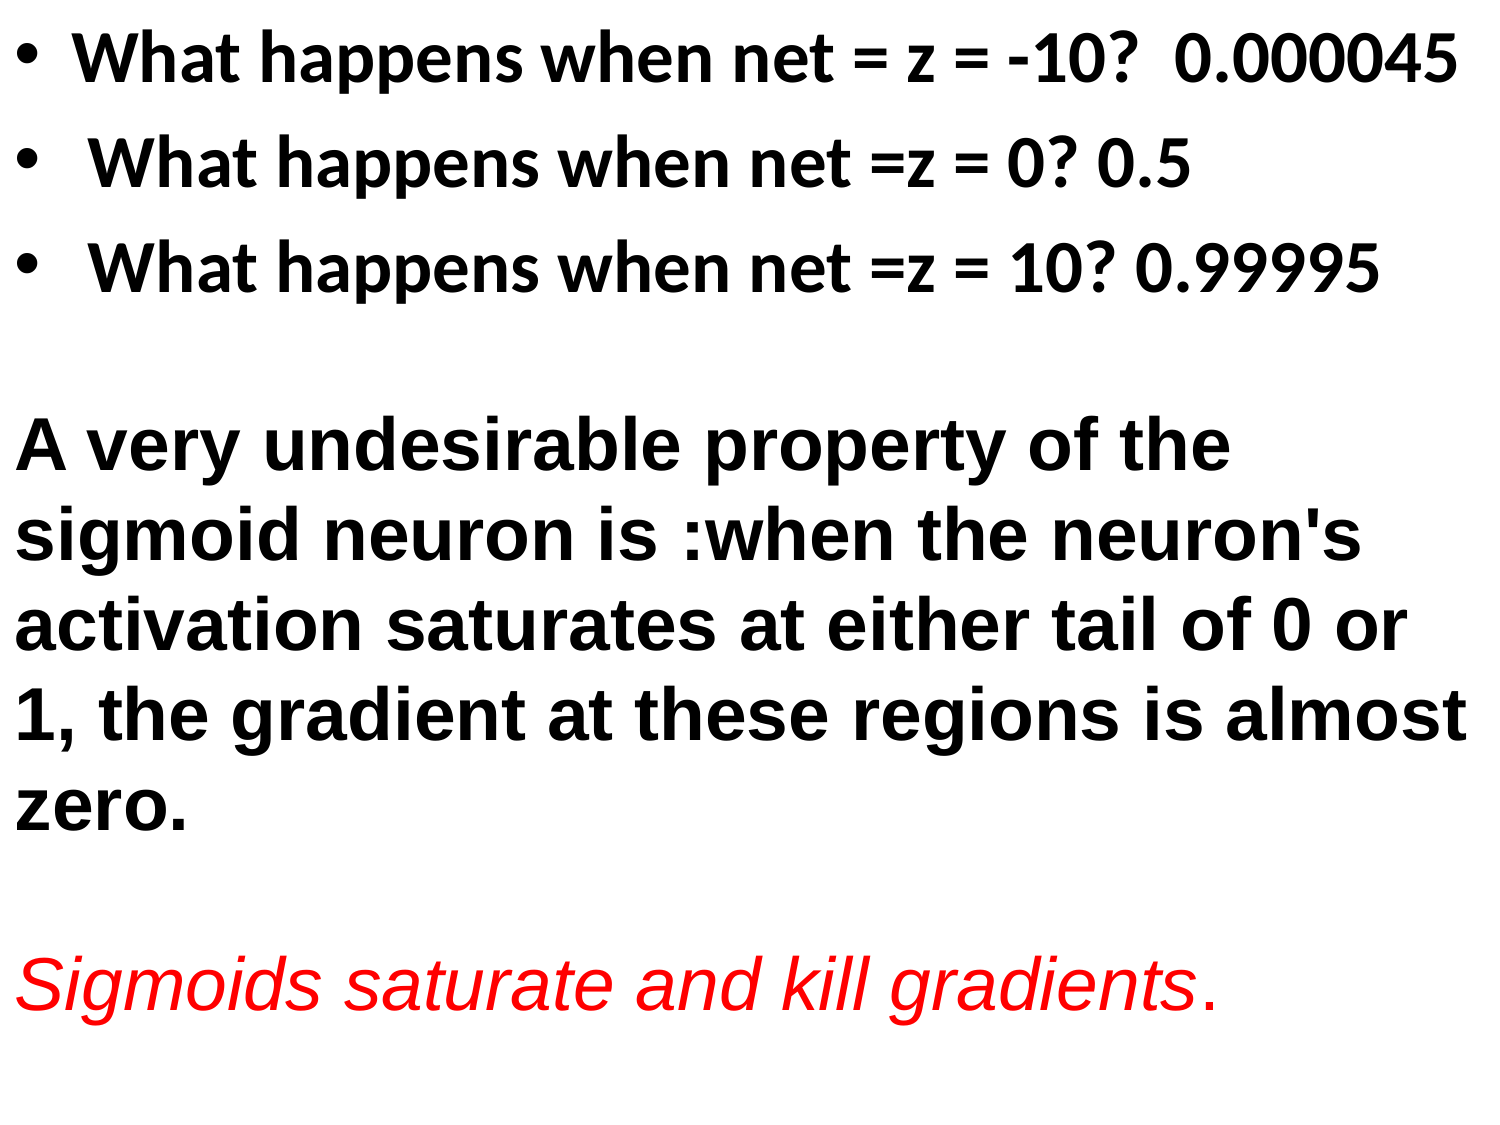

What happens when net = z = -10?  0.000045
 What happens when net =z = 0? 0.5
 What happens when net =z = 10? 0.99995
A very undesirable property of the sigmoid neuron is :when the neuron's activation saturates at either tail of 0 or 1, the gradient at these regions is almost zero.

Sigmoids saturate and kill gradients.